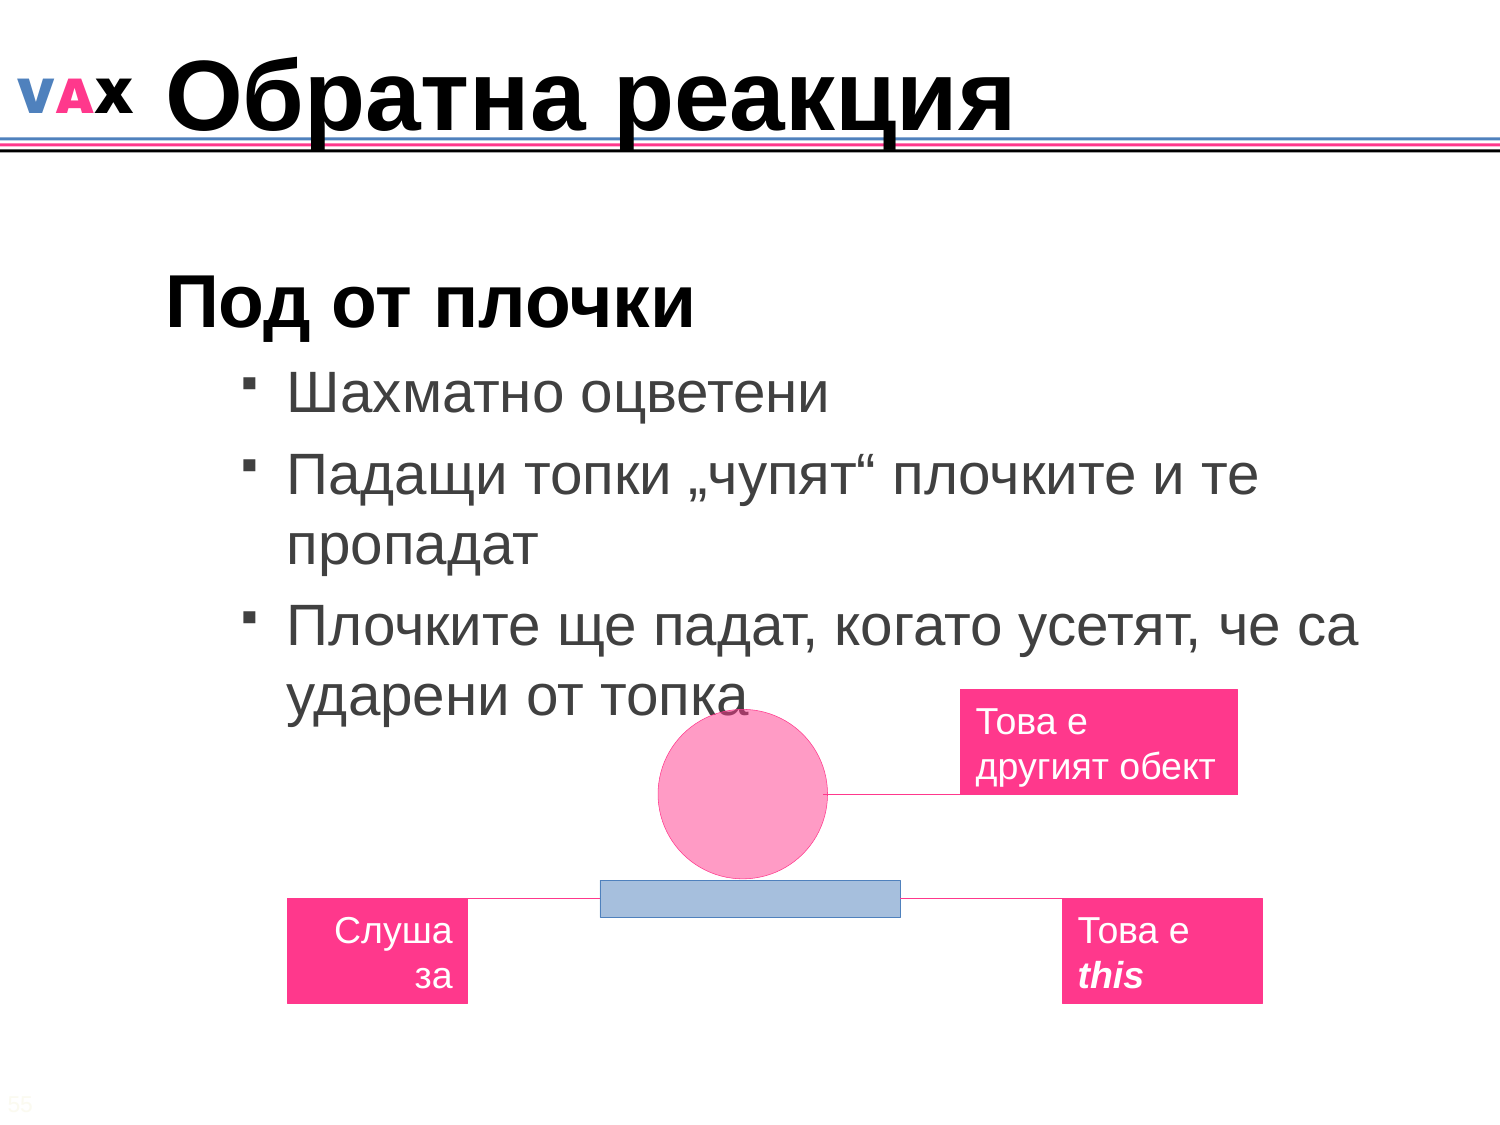

# Обратна реакция
Под от плочки
Шахматно оцветени
Падащи топки „чупят“ плочките и те пропадат
Плочките ще падат, когато усетят, че са ударени от топка

Това е другият обект

Това е this обектът
Слуша за колизия